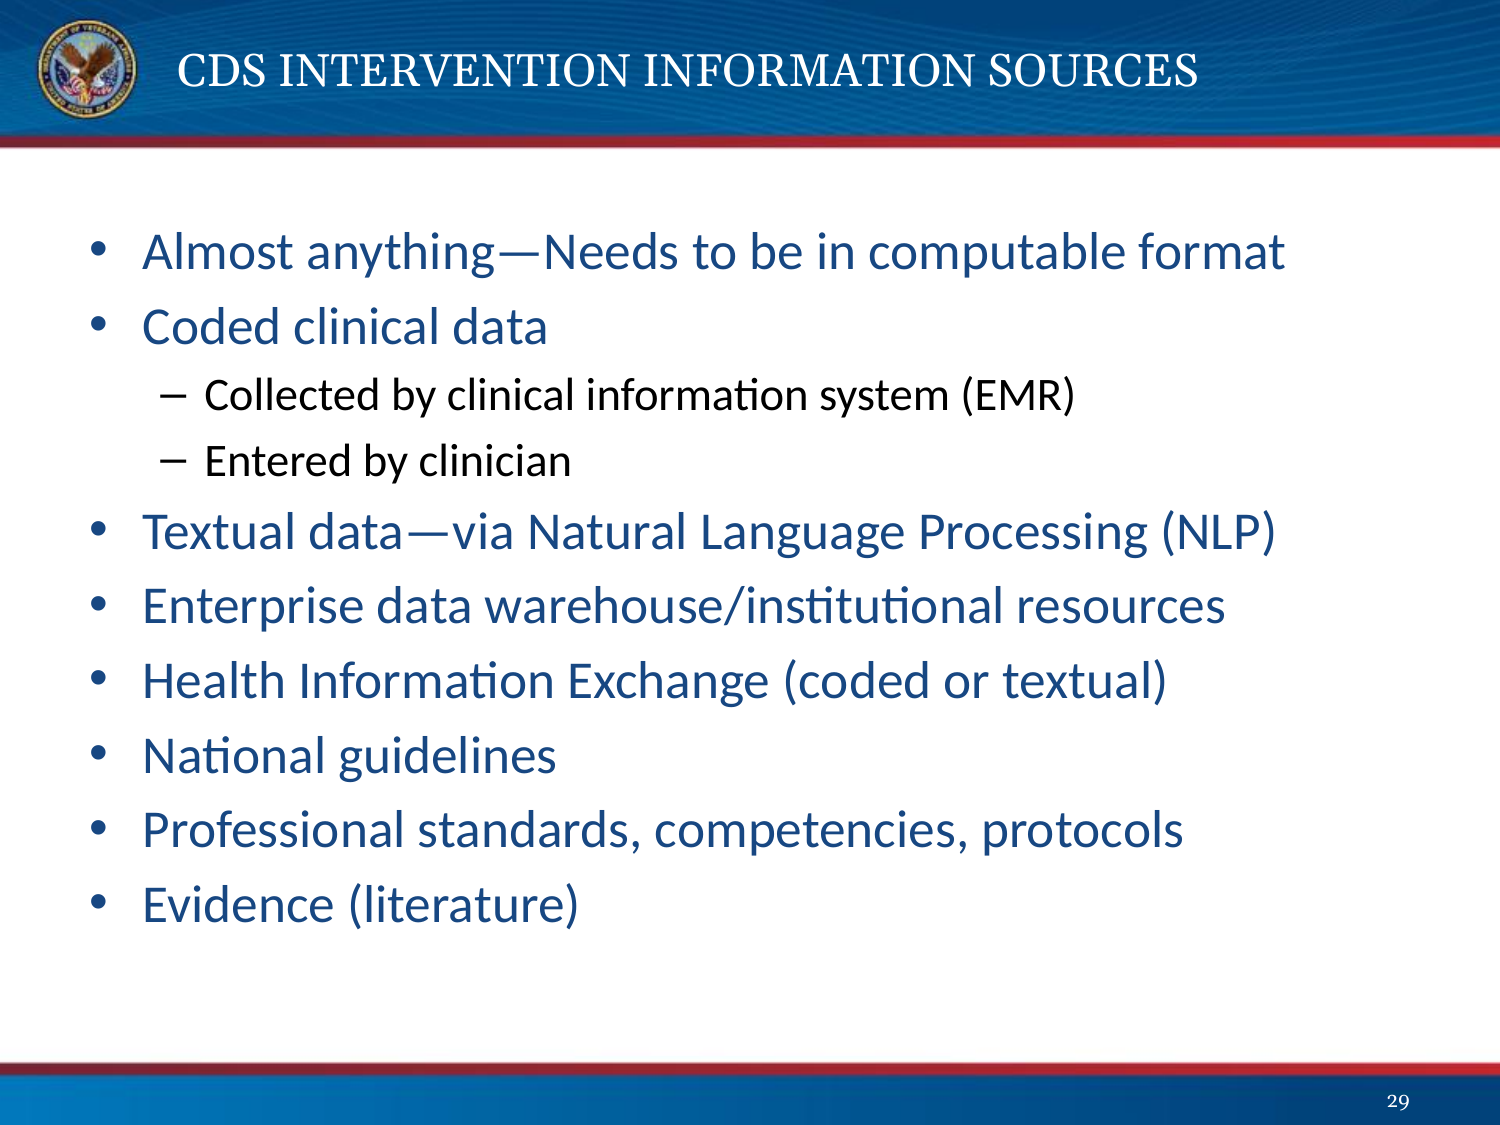

# CDS Intervention Information Sources
Almost anything—Needs to be in computable format
Coded clinical data
Collected by clinical information system (EMR)
Entered by clinician
Textual data—via Natural Language Processing (NLP)
Enterprise data warehouse/institutional resources
Health Information Exchange (coded or textual)
National guidelines
Professional standards, competencies, protocols
Evidence (literature)
29